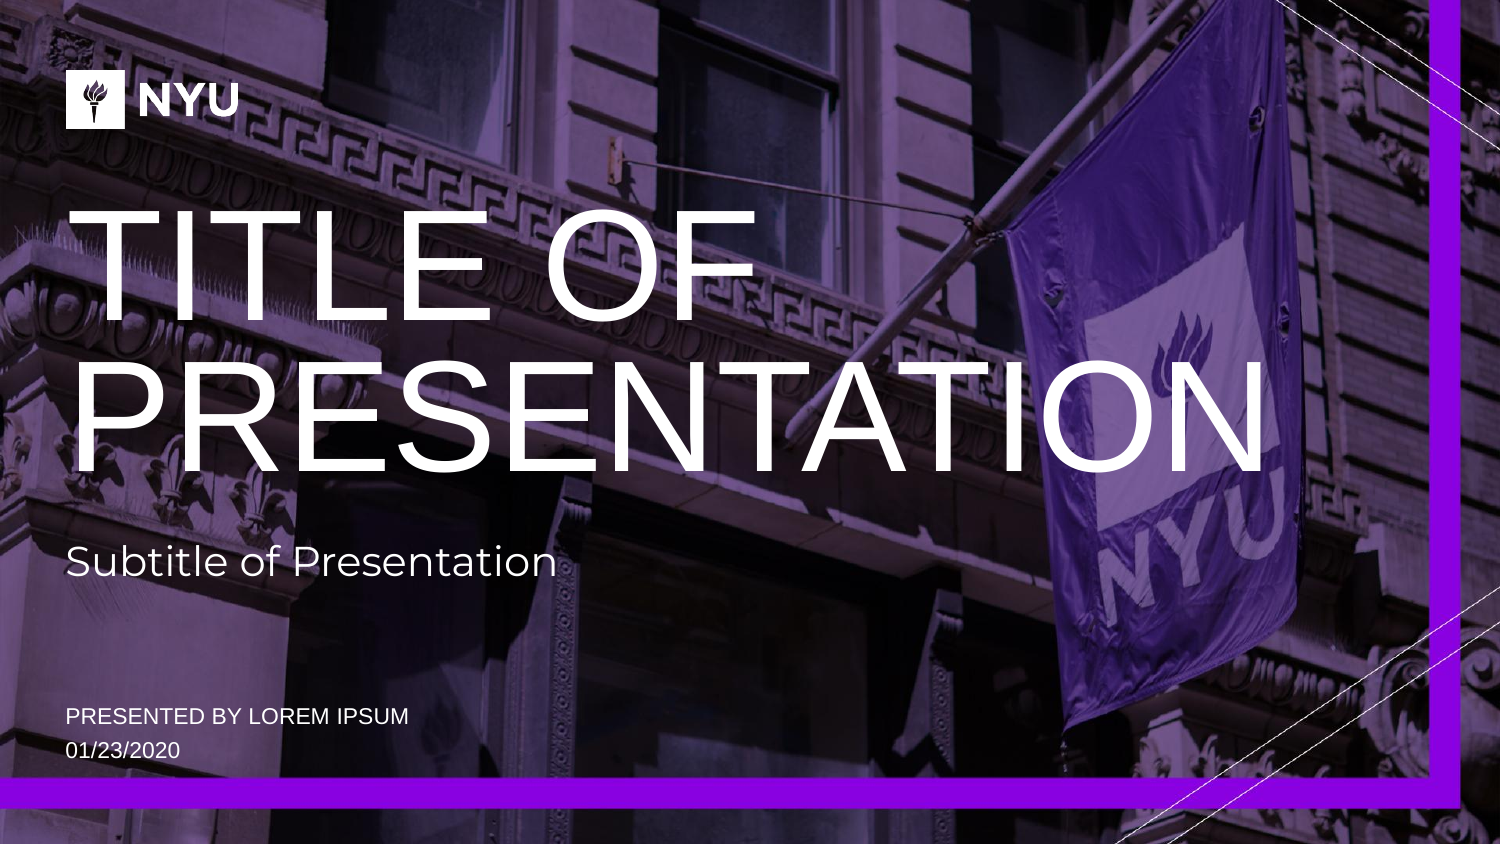

# TITLE OF PRESENTATION
Subtitle of Presentation
PRESENTED BY LOREM IPSUM
01/23/2020